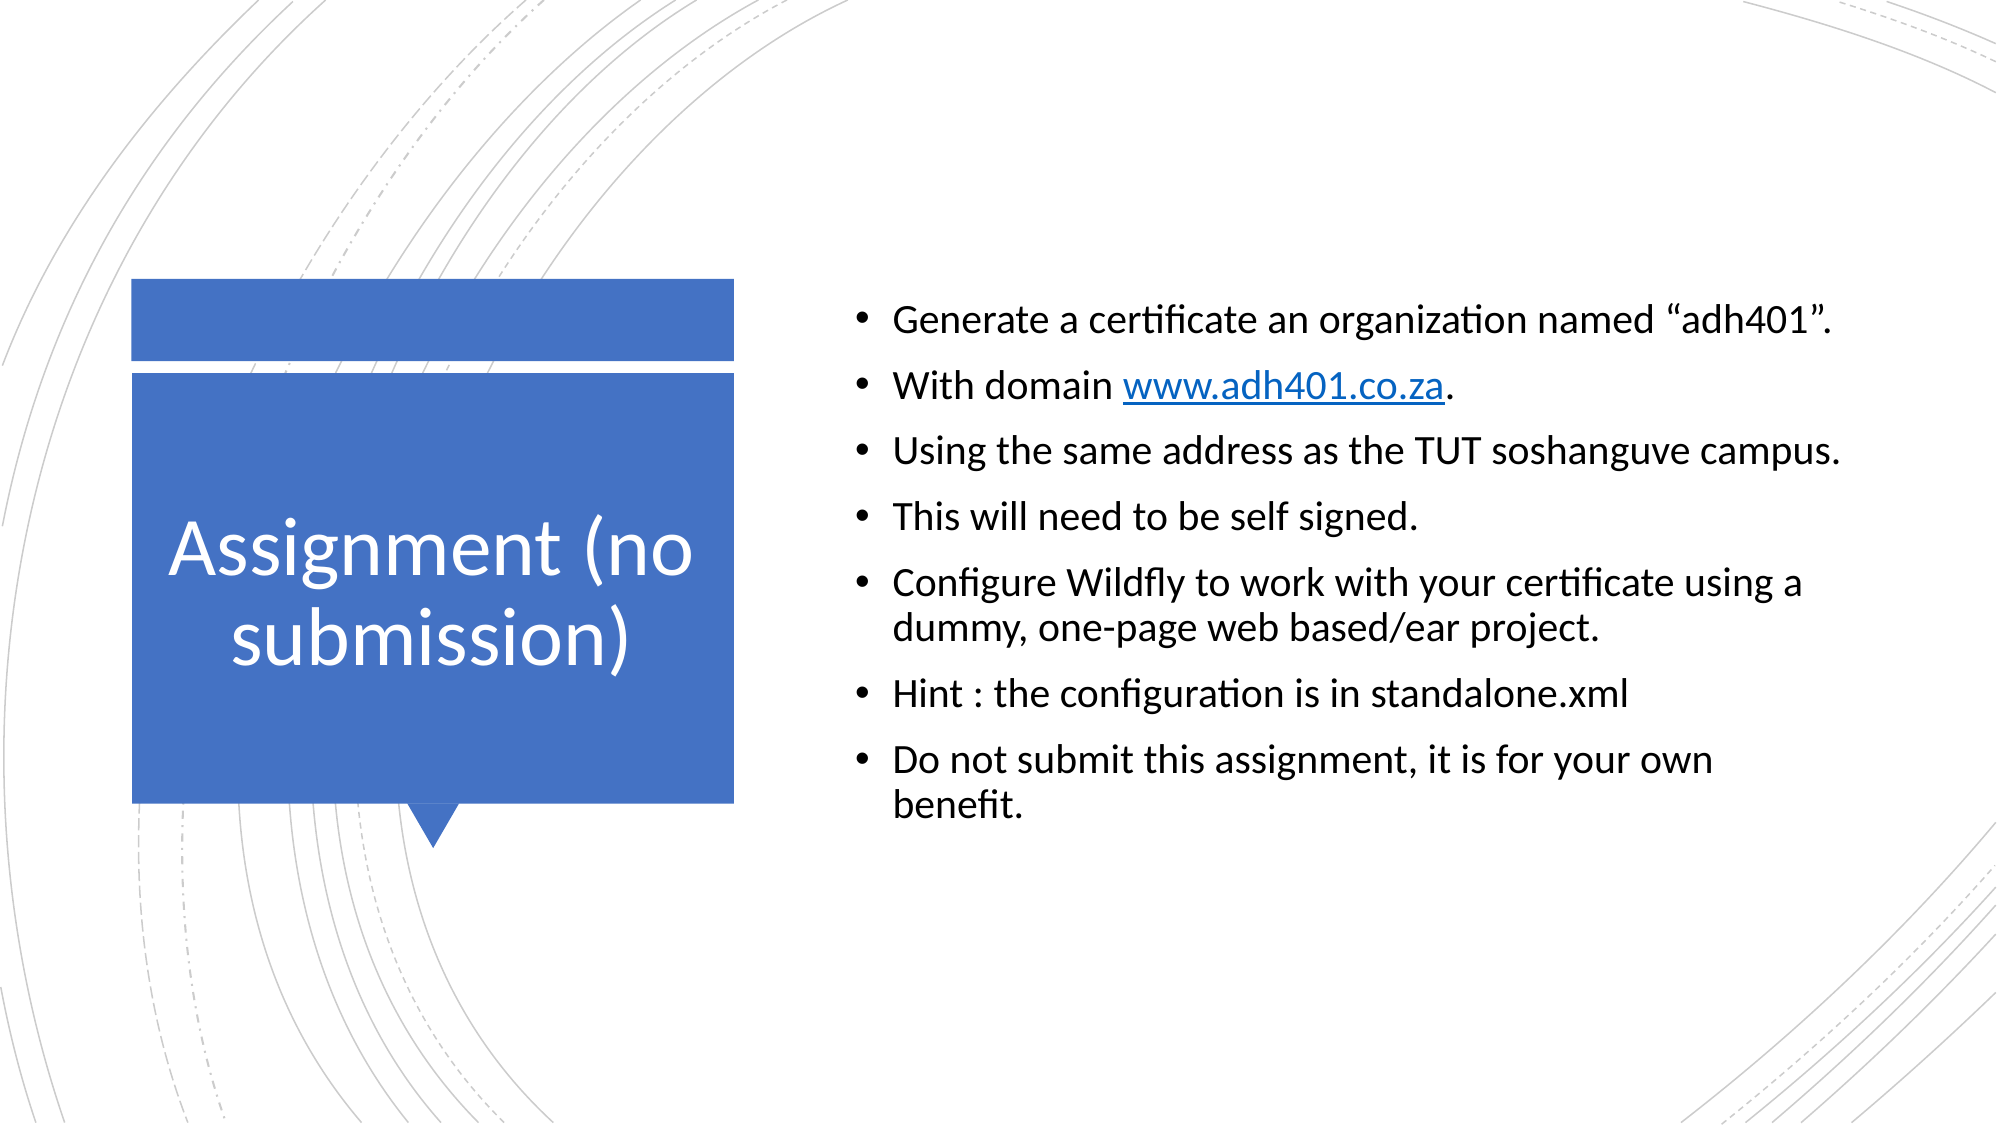

Generate a certificate an organization named “adh401”.
With domain www.adh401.co.za.
Using the same address as the TUT soshanguve campus.
This will need to be self signed.
Configure Wildfly to work with your certificate using a dummy, one-page web based/ear project.
Hint : the configuration is in standalone.xml
Do not submit this assignment, it is for your own benefit.

# Assignment (no submission)